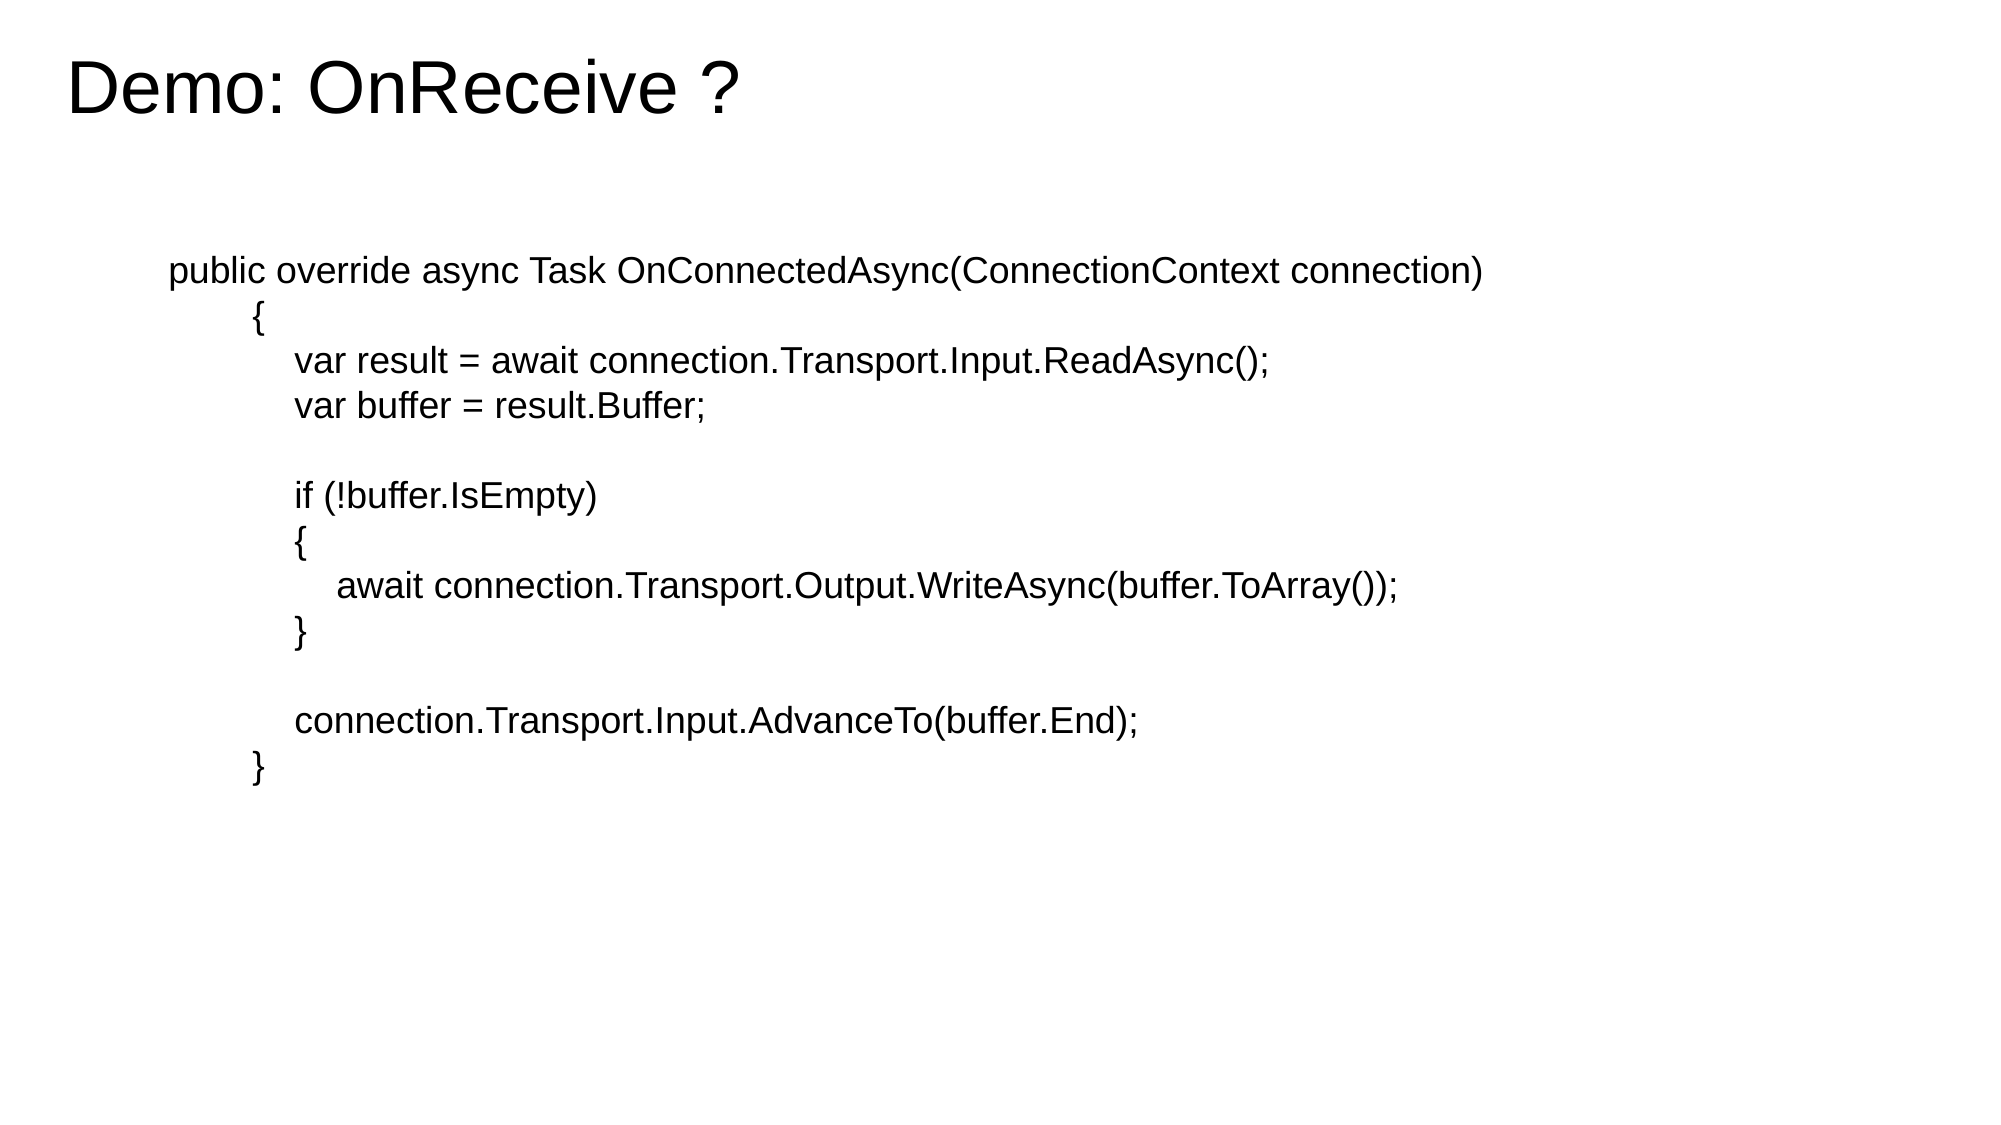

Demo: OnReceive ?
public override async Task OnConnectedAsync(ConnectionContext connection)
        {
            var result = await connection.Transport.Input.ReadAsync();
            var buffer = result.Buffer;

            if (!buffer.IsEmpty)
            {
                await connection.Transport.Output.WriteAsync(buffer.ToArray());
            }

            connection.Transport.Input.AdvanceTo(buffer.End);
        }